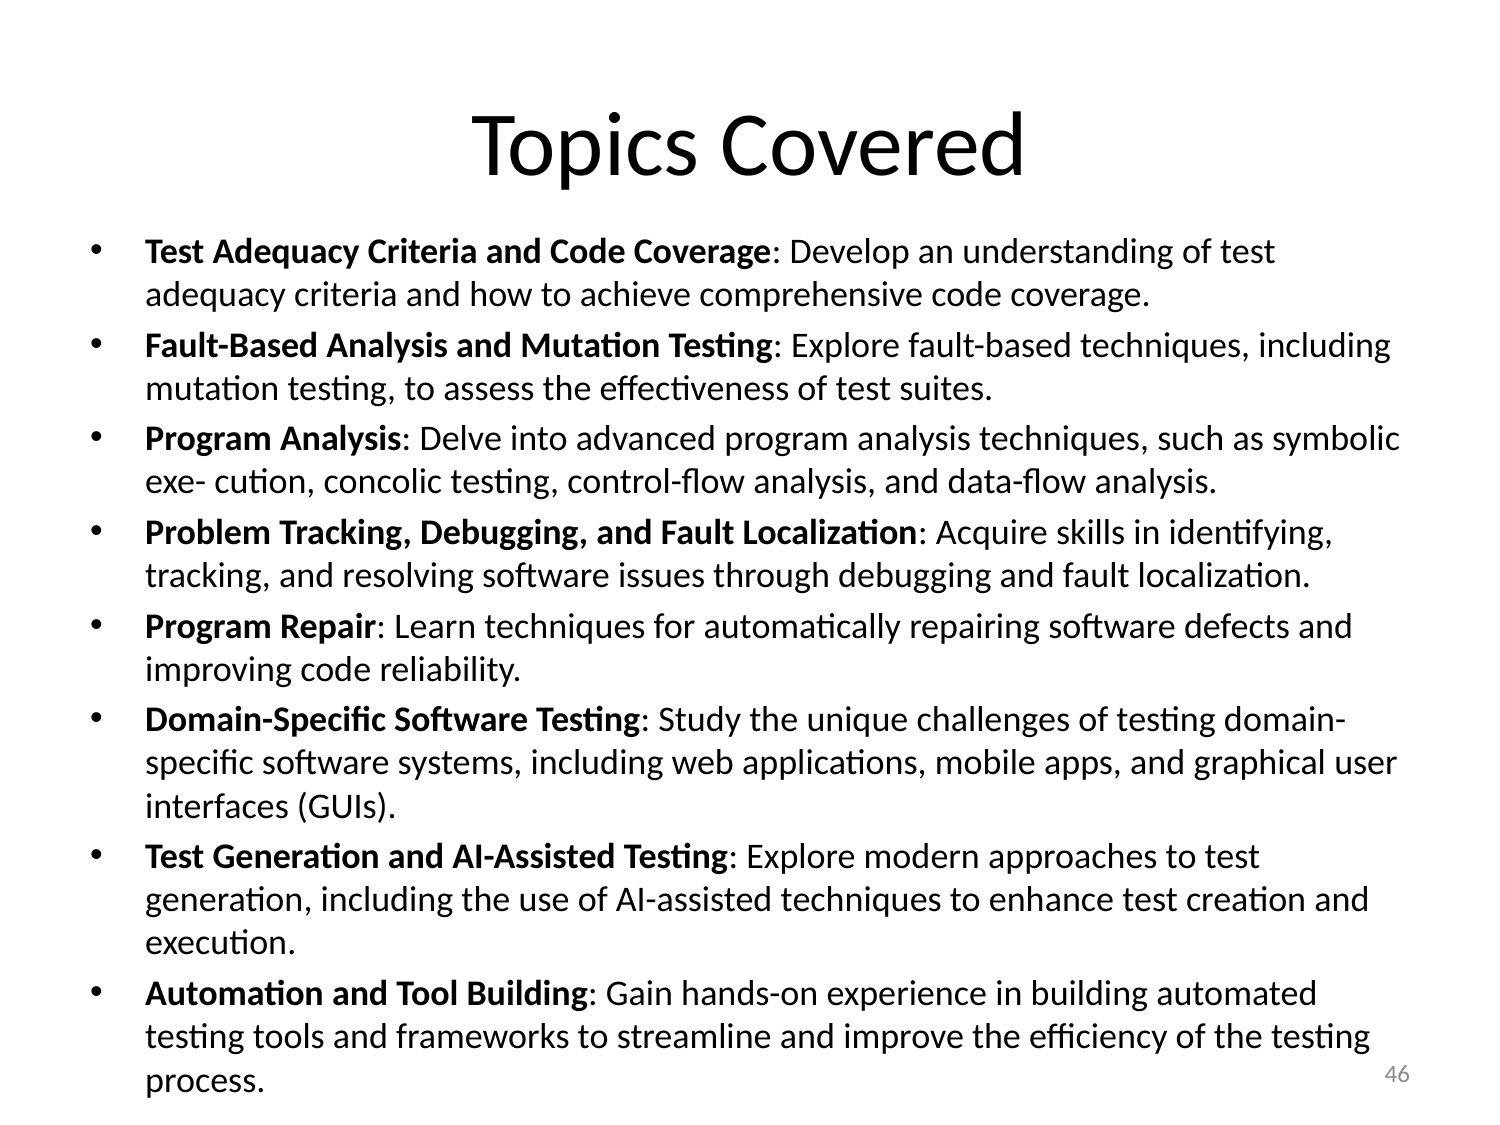

# Topics Covered
Test Adequacy Criteria and Code Coverage: Develop an understanding of test adequacy criteria and how to achieve comprehensive code coverage.
Fault-Based Analysis and Mutation Testing: Explore fault-based techniques, including mutation testing, to assess the effectiveness of test suites.
Program Analysis: Delve into advanced program analysis techniques, such as symbolic exe- cution, concolic testing, control-flow analysis, and data-flow analysis.
Problem Tracking, Debugging, and Fault Localization: Acquire skills in identifying, tracking, and resolving software issues through debugging and fault localization.
Program Repair: Learn techniques for automatically repairing software defects and improving code reliability.
Domain-Specific Software Testing: Study the unique challenges of testing domain-specific software systems, including web applications, mobile apps, and graphical user interfaces (GUIs).
Test Generation and AI-Assisted Testing: Explore modern approaches to test generation, including the use of AI-assisted techniques to enhance test creation and execution.
Automation and Tool Building: Gain hands-on experience in building automated testing tools and frameworks to streamline and improve the efficiency of the testing process.

46